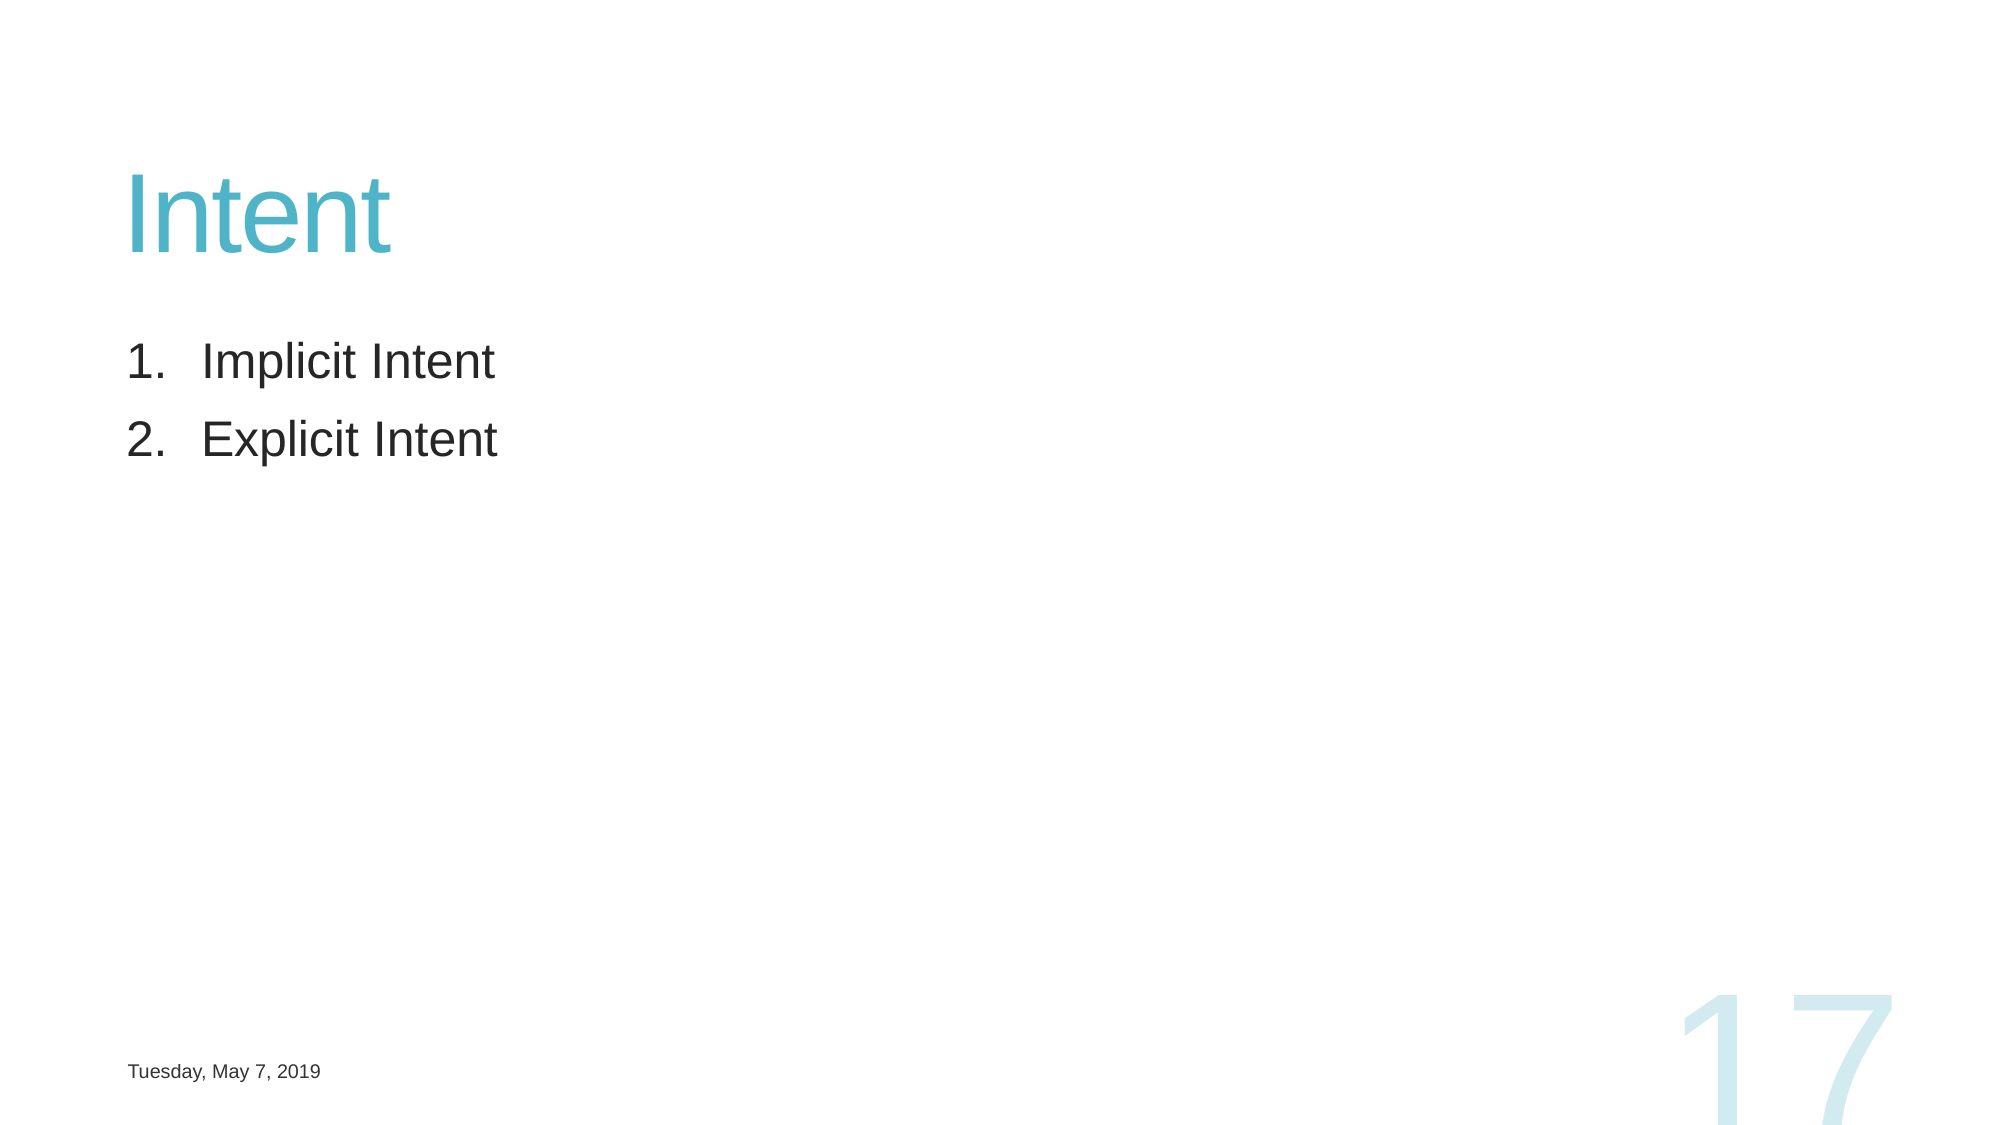

# Intent
Implicit Intent
Explicit Intent
17
Tuesday, May 7, 2019